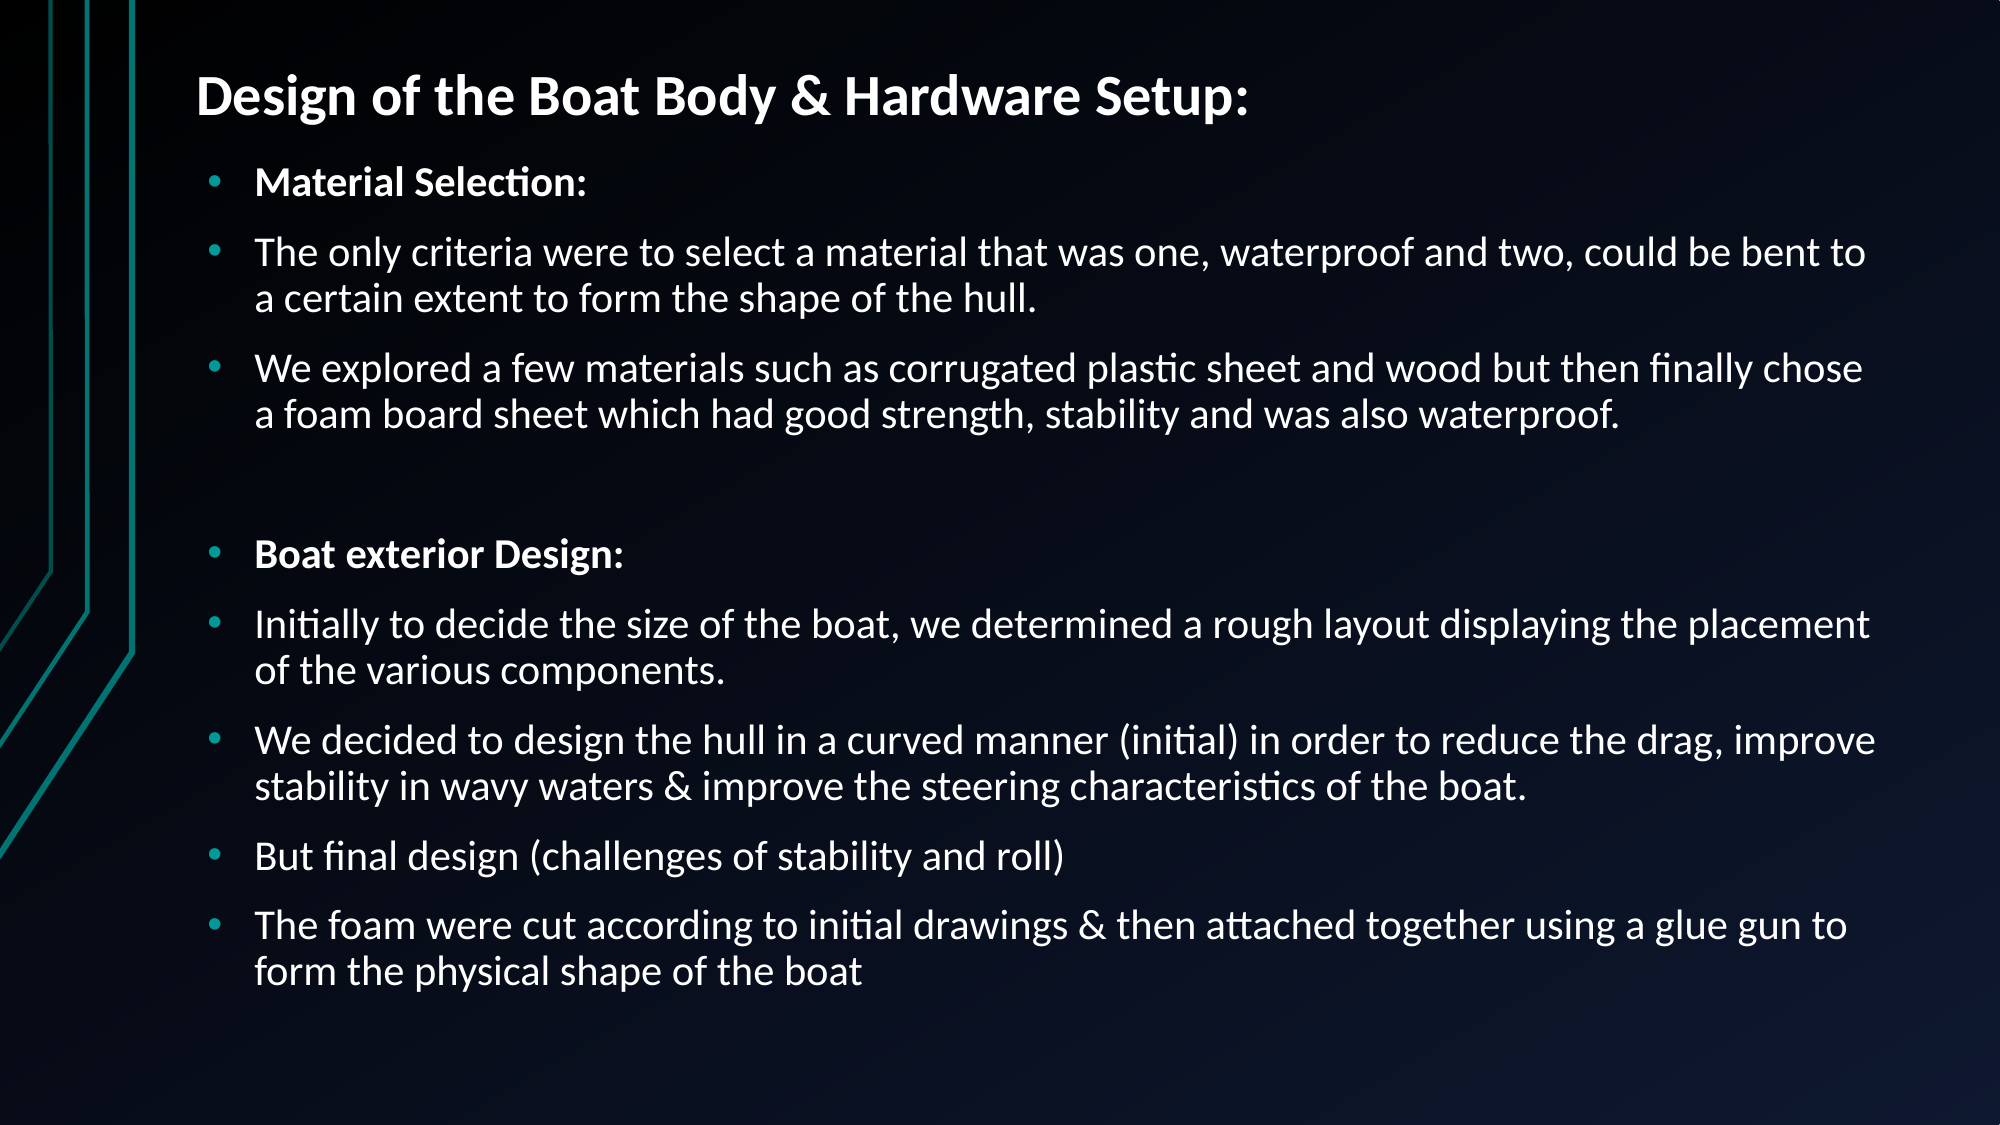

Design of the Boat Body & Hardware Setup:
Material Selection:
The only criteria were to select a material that was one, waterproof and two, could be bent to a certain extent to form the shape of the hull.
We explored a few materials such as corrugated plastic sheet and wood but then finally chose a foam board sheet which had good strength, stability and was also waterproof.

Boat exterior Design:
Initially to decide the size of the boat, we determined a rough layout displaying the placement of the various components.
We decided to design the hull in a curved manner (initial) in order to reduce the drag, improve stability in wavy waters & improve the steering characteristics of the boat.
But final design (challenges of stability and roll)
The foam were cut according to initial drawings & then attached together using a glue gun to form the physical shape of the boat